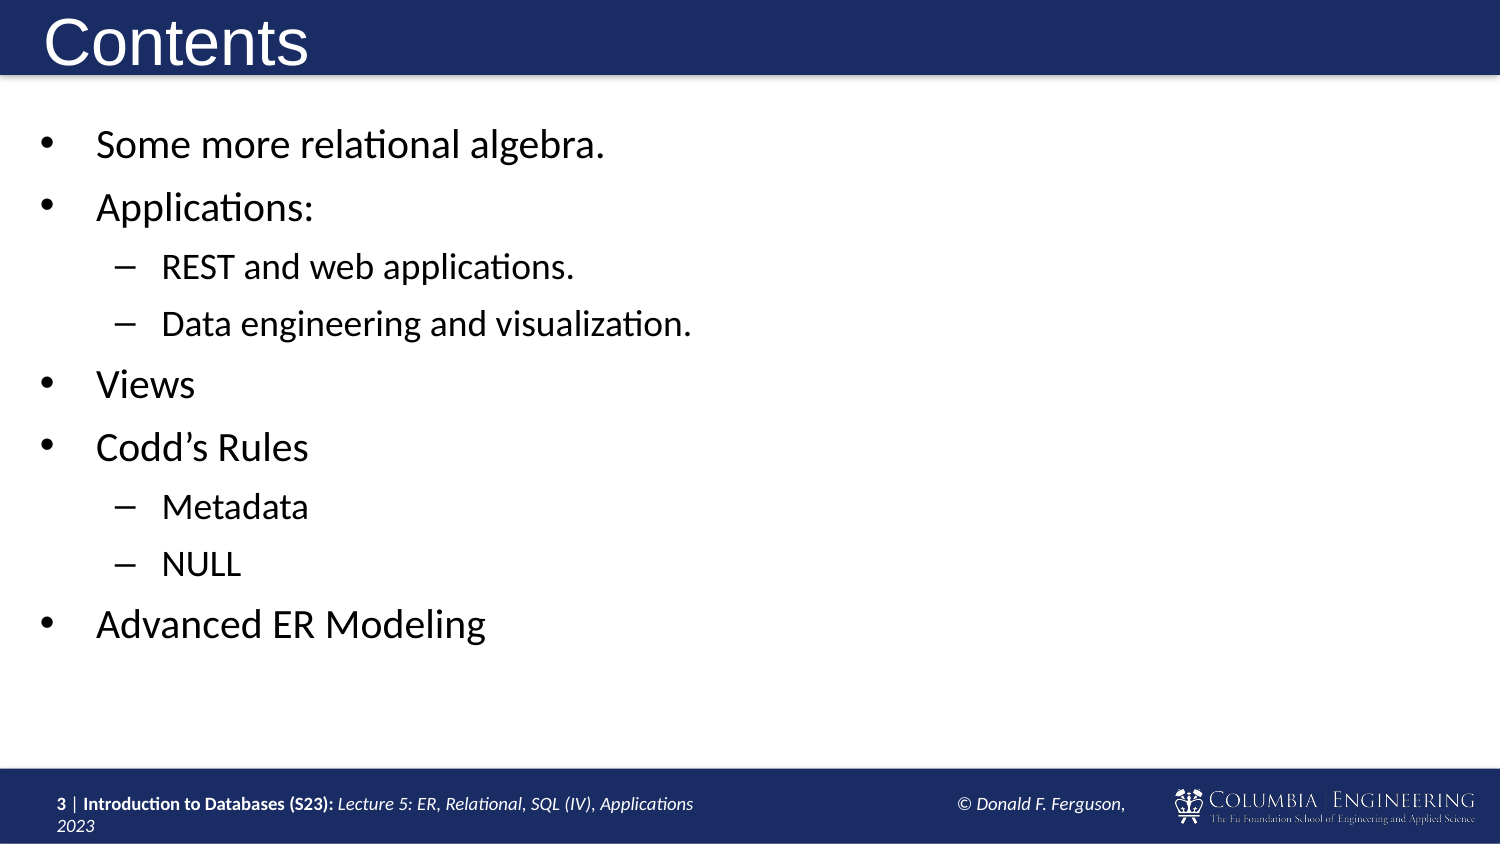

# Contents
Some more relational algebra.
Applications:
REST and web applications.
Data engineering and visualization.
Views
Codd’s Rules
Metadata
NULL
Advanced ER Modeling